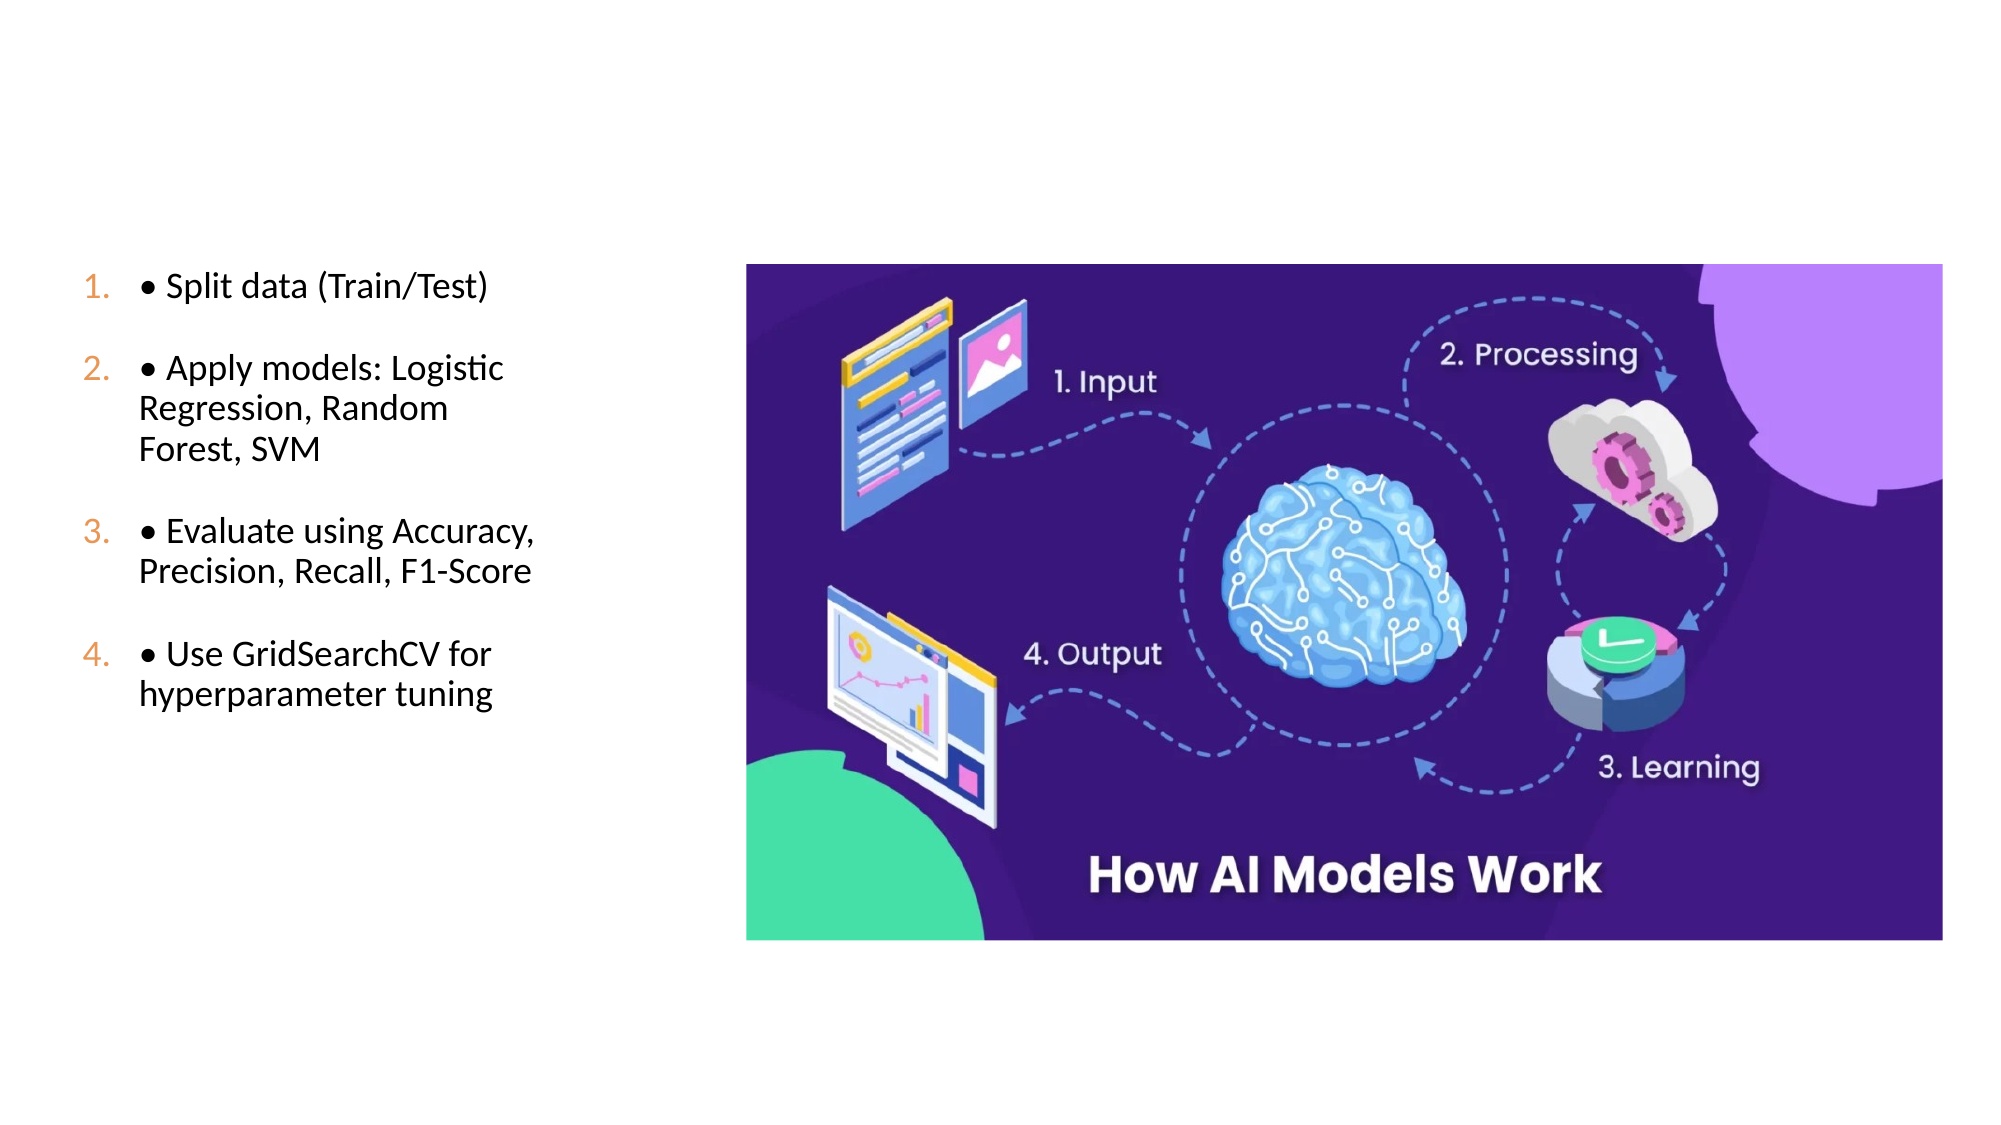

# • Split data (Train/Test)
• Apply models: Logistic Regression, Random Forest, SVM
• Evaluate using Accuracy, Precision, Recall, F1-Score
• Use GridSearchCV for hyperparameter tuning